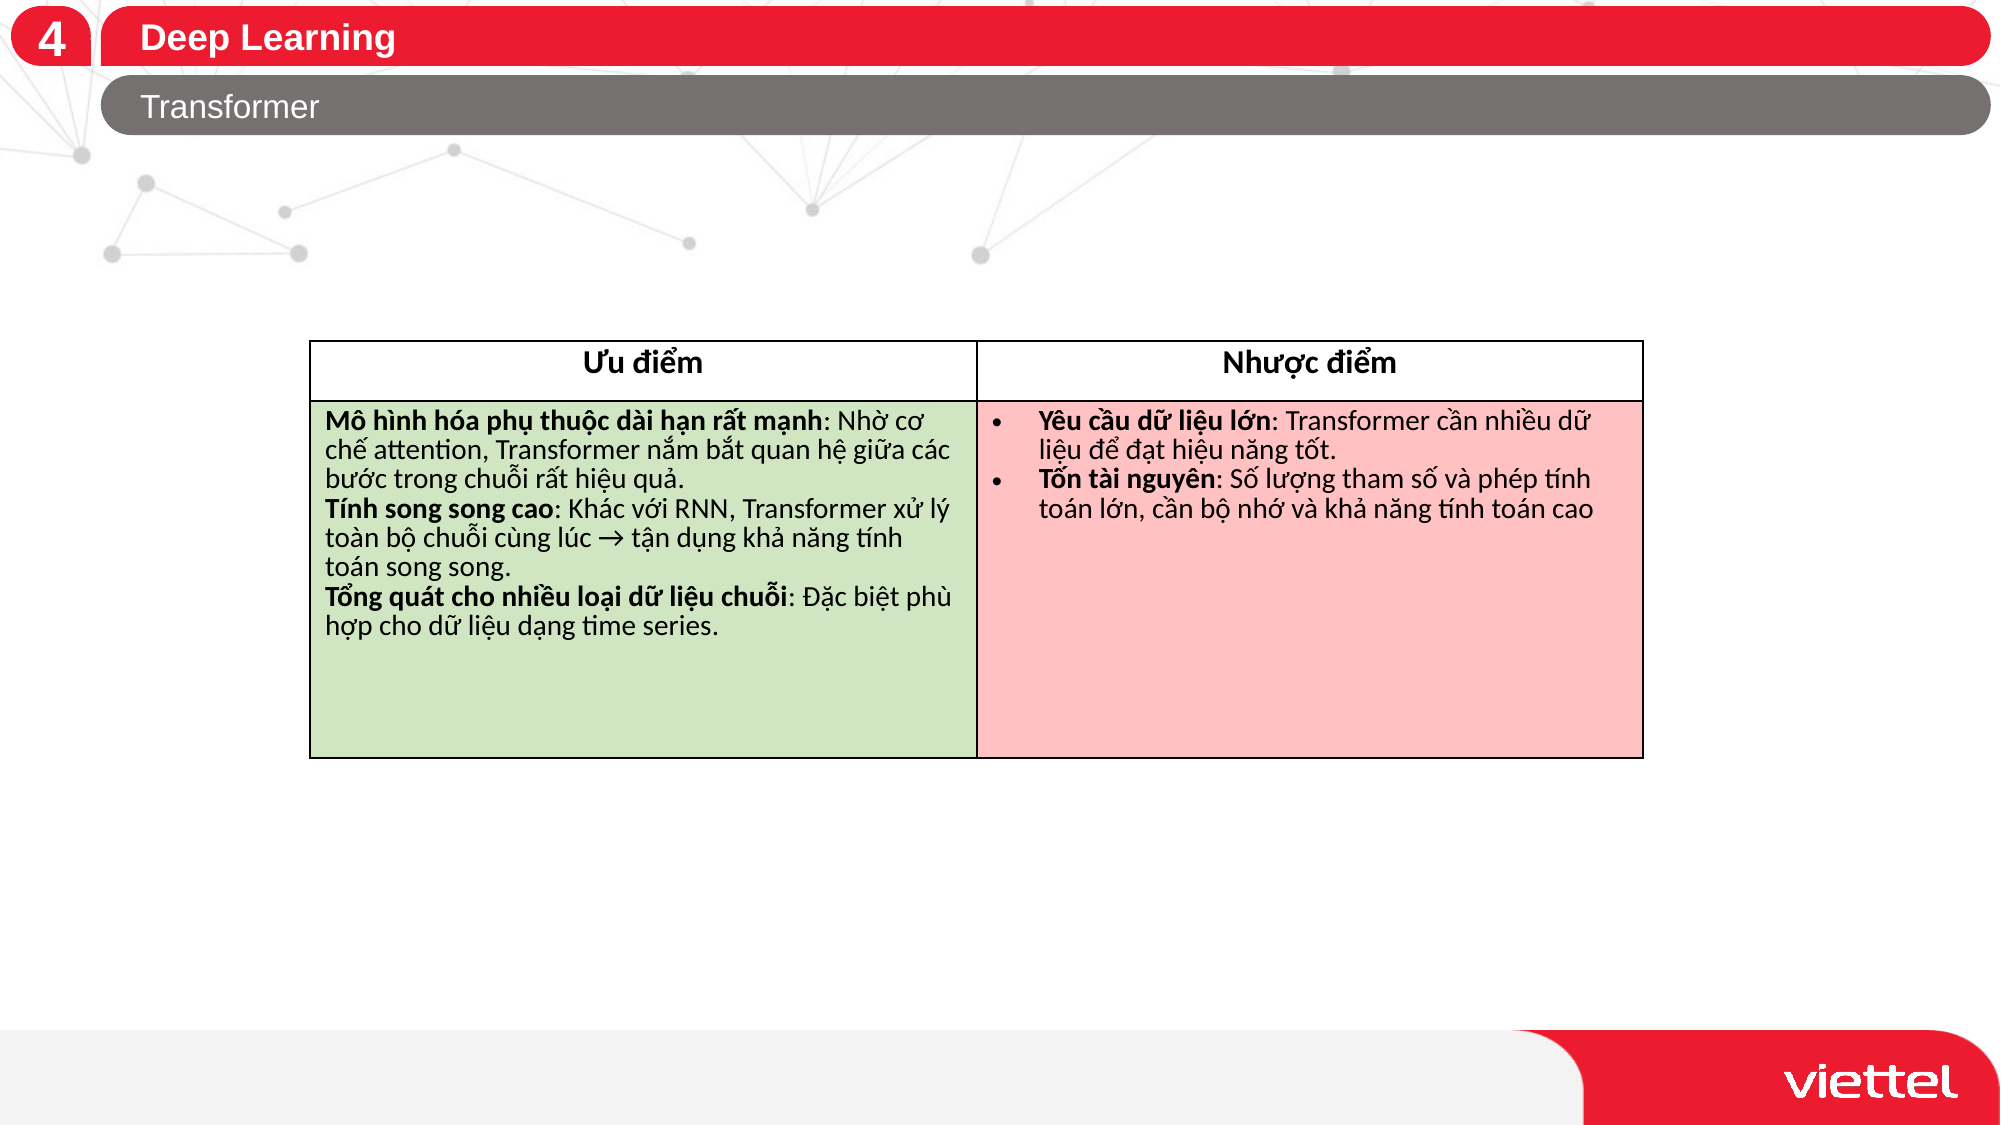

# Deep Learning
4
Transformer
| Ưu điểm | Nhược điểm |
| --- | --- |
| Mô hình hóa phụ thuộc dài hạn rất mạnh: Nhờ cơ chế attention, Transformer nắm bắt quan hệ giữa các bước trong chuỗi rất hiệu quả. Tính song song cao: Khác với RNN, Transformer xử lý toàn bộ chuỗi cùng lúc → tận dụng khả năng tính toán song song. Tổng quát cho nhiều loại dữ liệu chuỗi: Đặc biệt phù hợp cho dữ liệu dạng time series. | Yêu cầu dữ liệu lớn: Transformer cần nhiều dữ liệu để đạt hiệu năng tốt. Tốn tài nguyên: Số lượng tham số và phép tính toán lớn, cần bộ nhớ và khả năng tính toán cao |